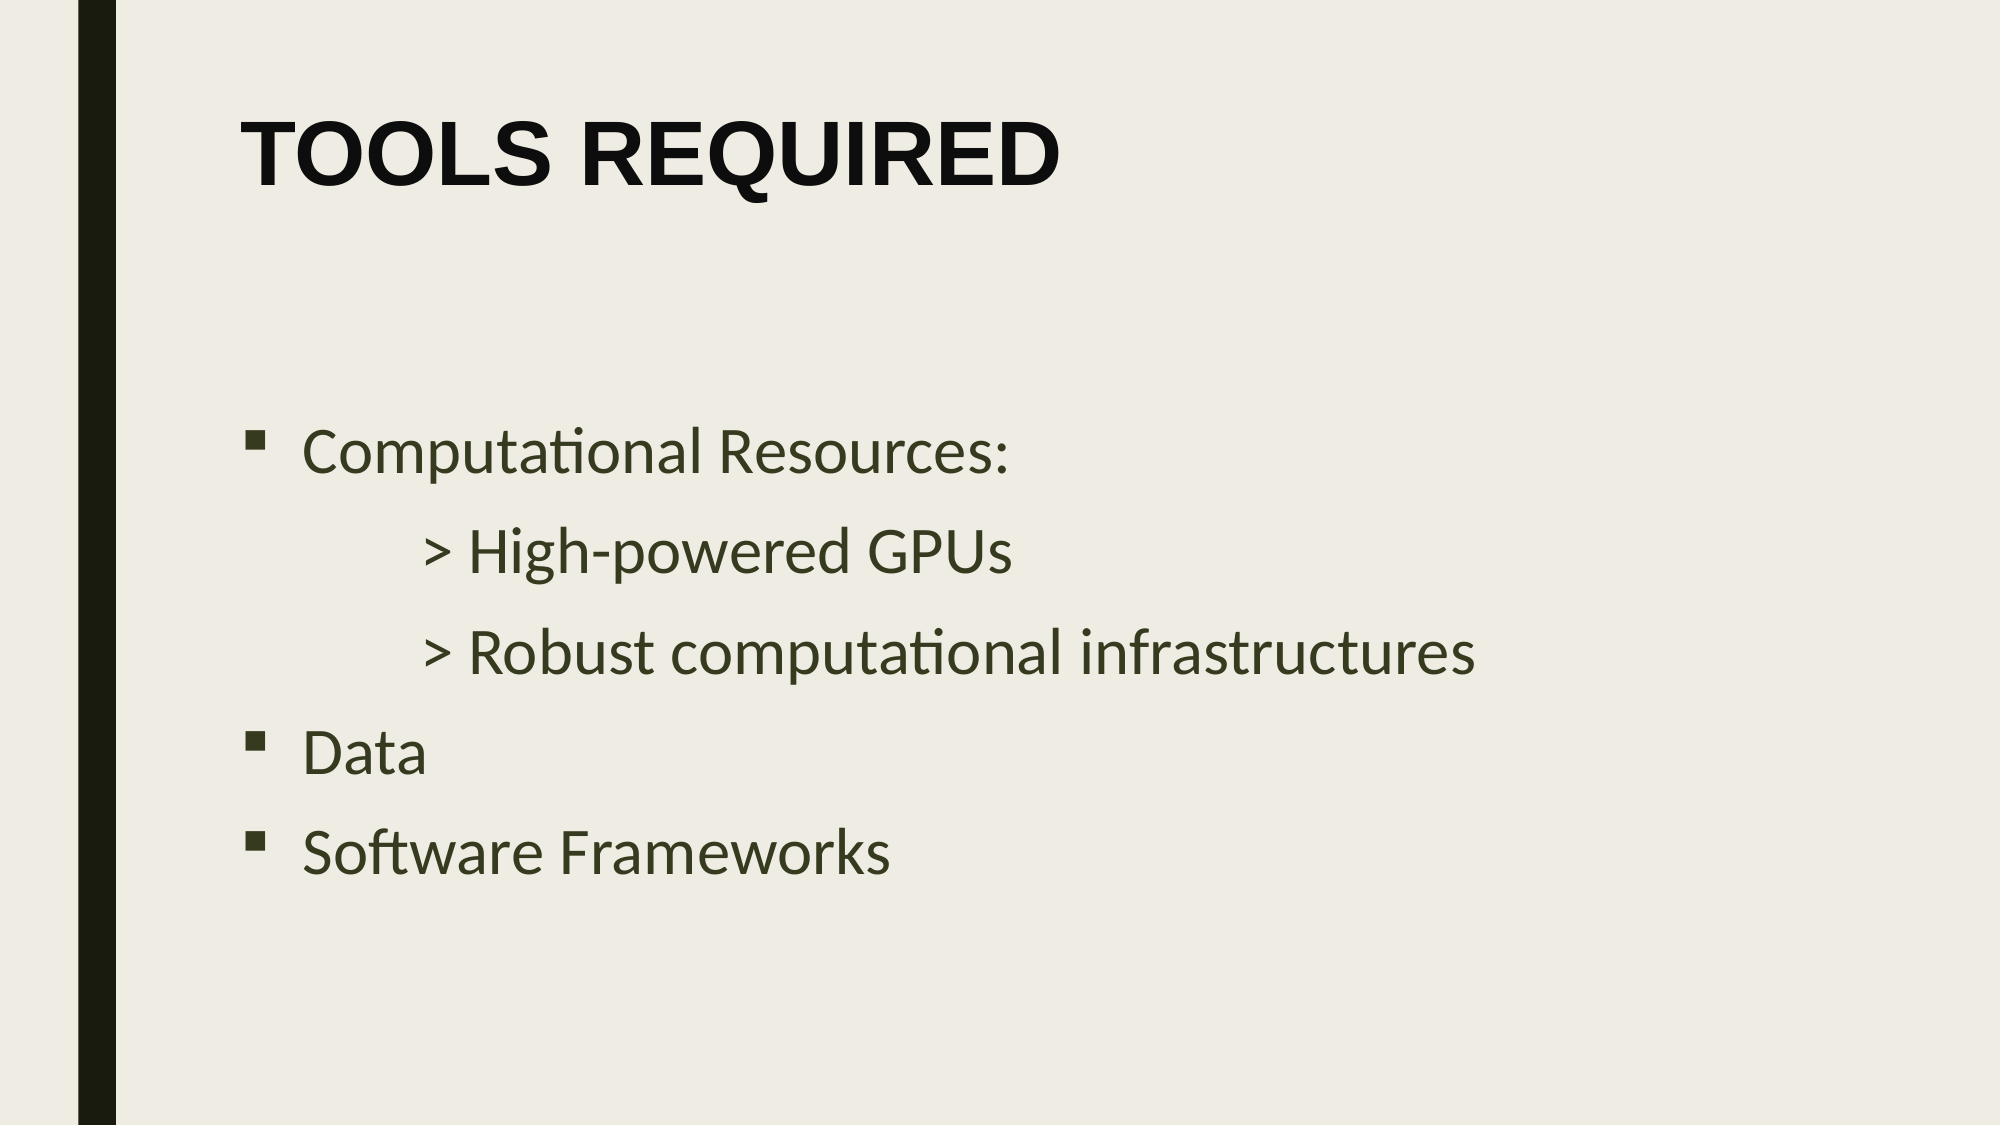

# TOOLS REQUIRED

Computational Resources:
            > High-powered GPUs
            > Robust computational infrastructures
Data
Software Frameworks